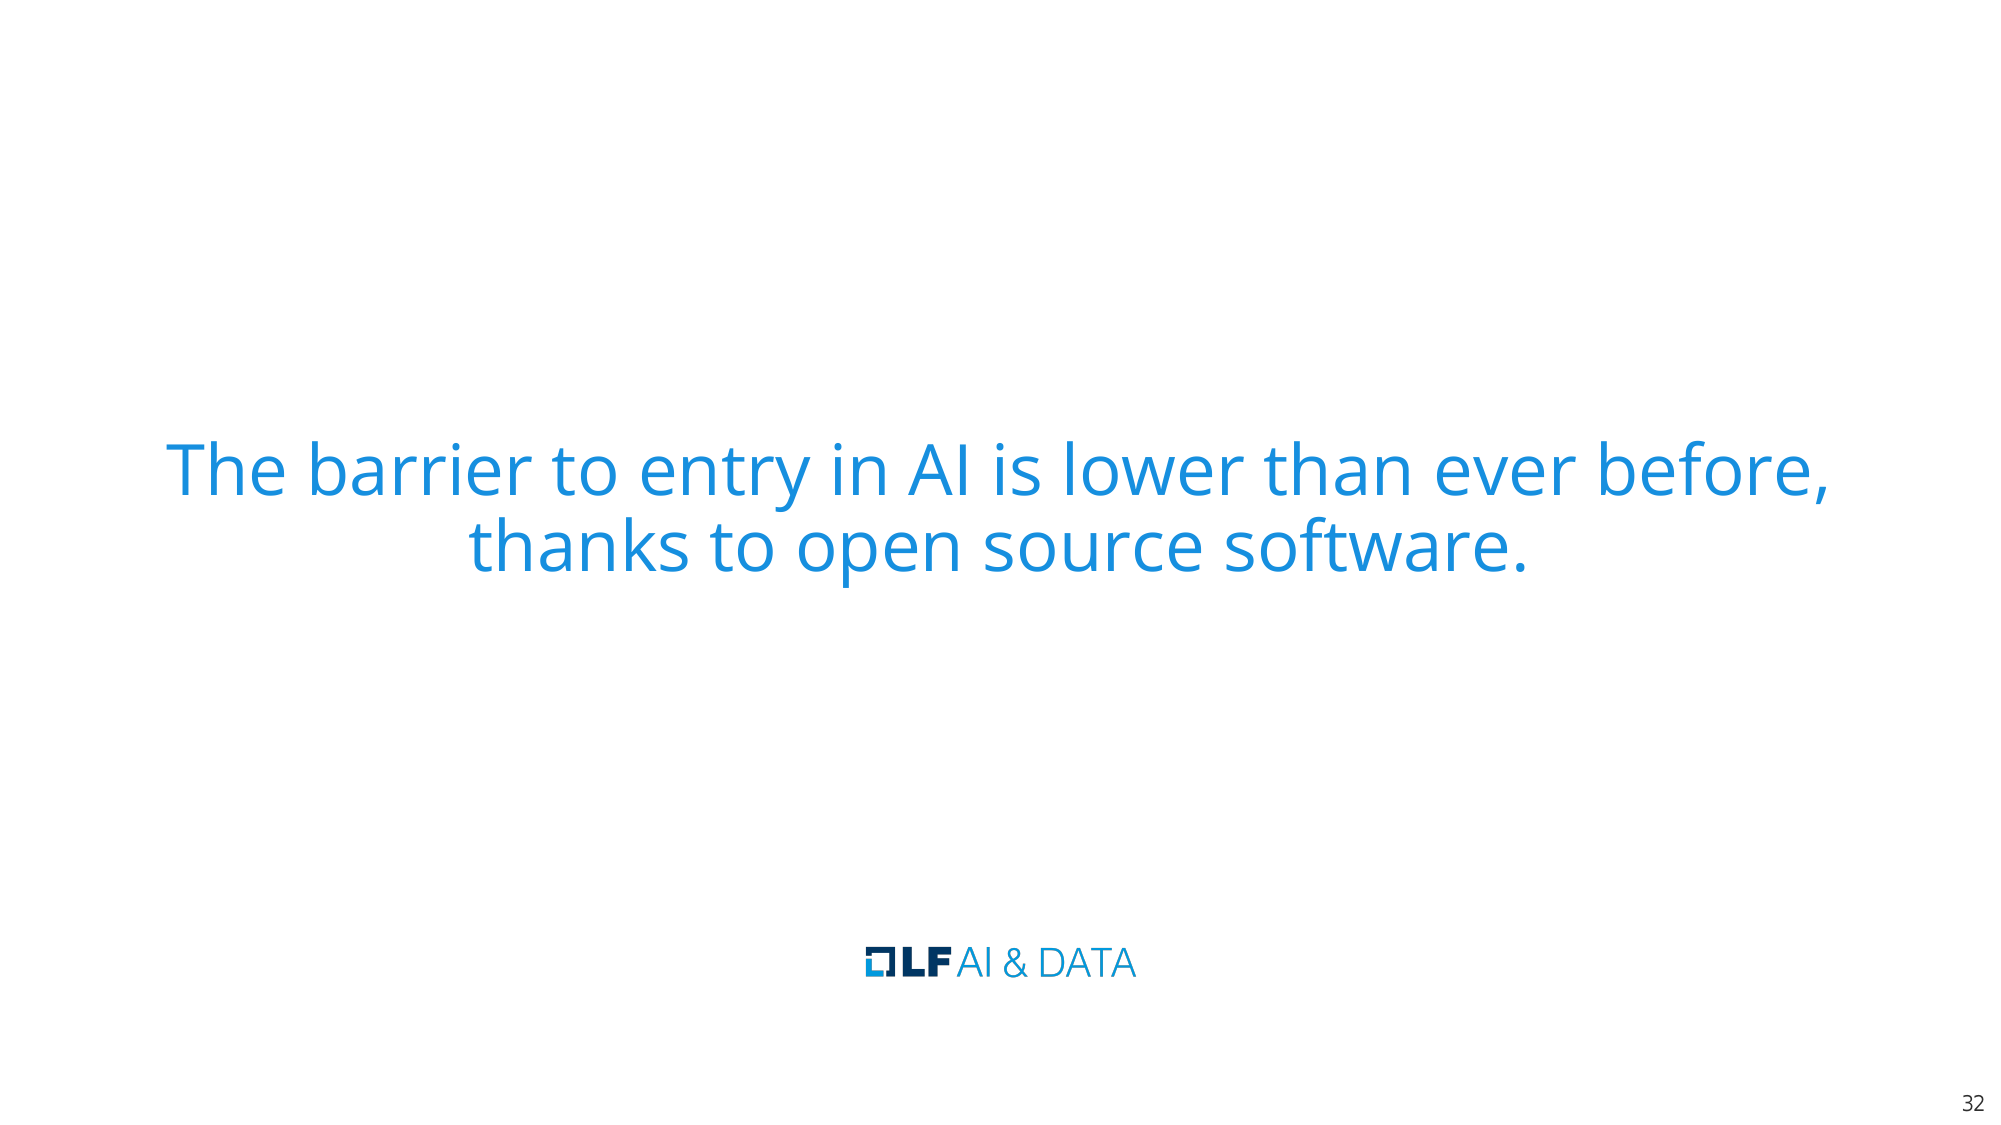

# The barrier to entry in AI is lower than ever before, thanks to open source software.
32